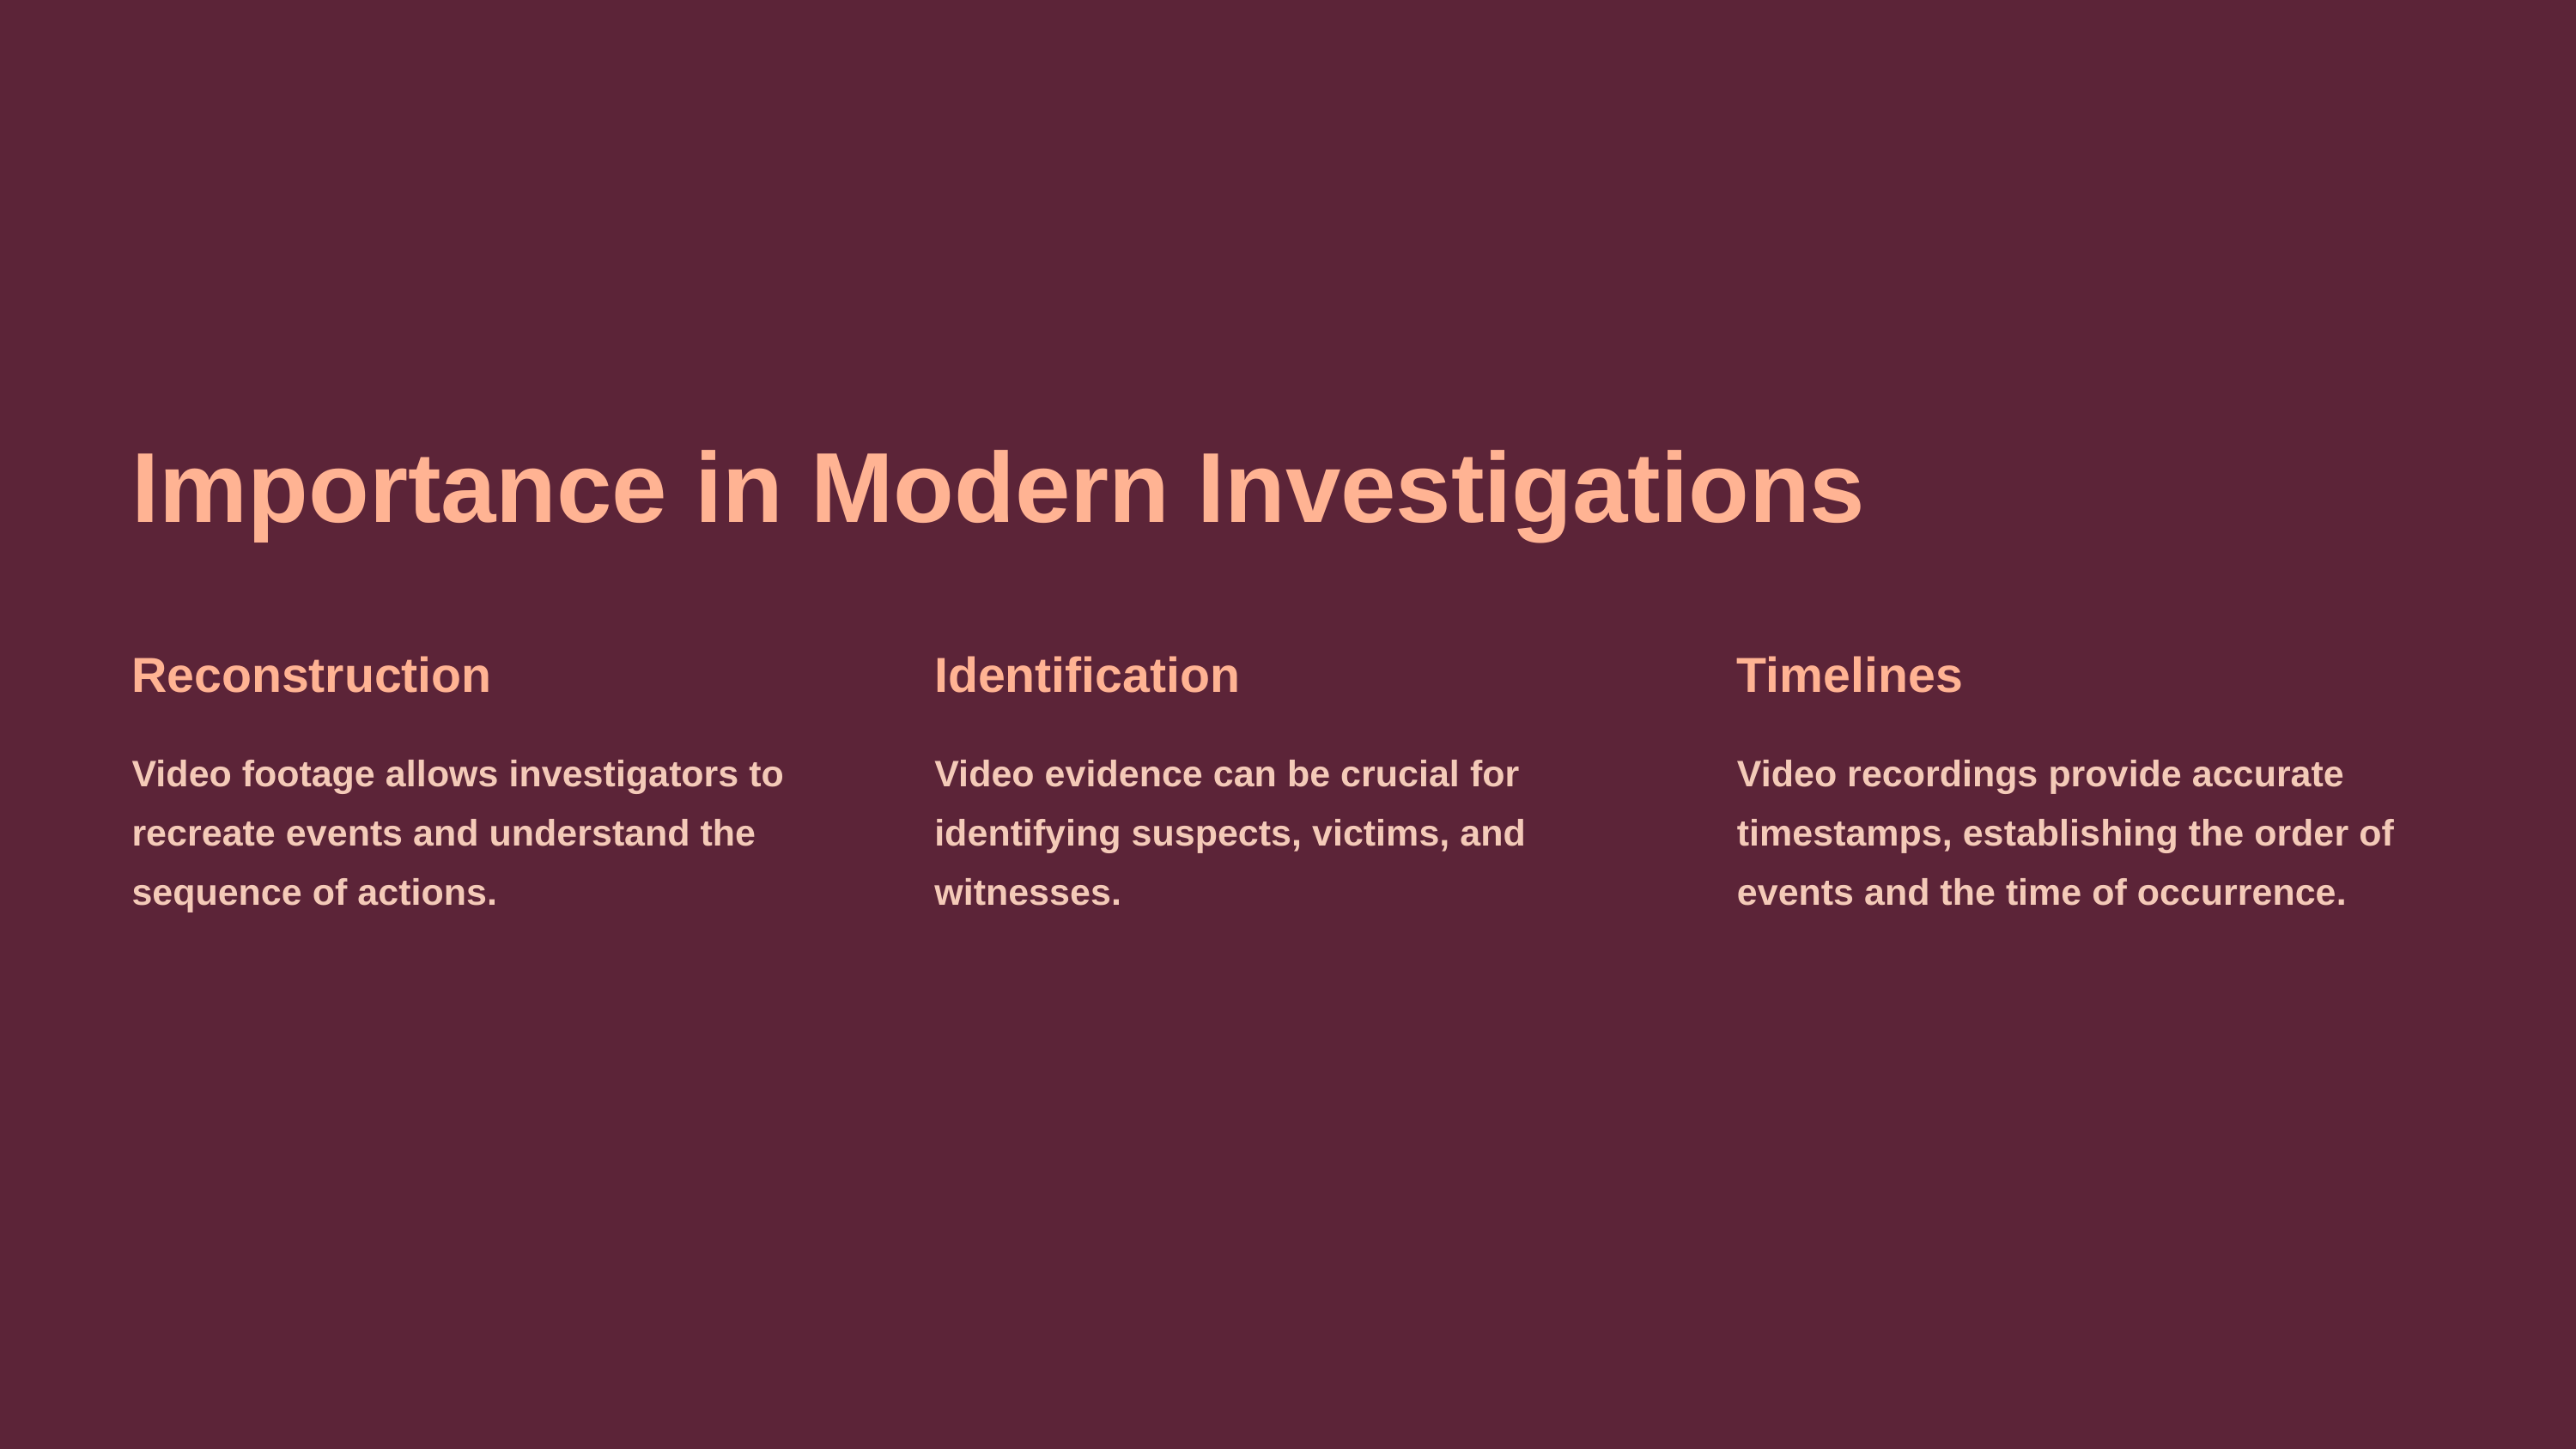

Importance in Modern Investigations
Reconstruction
Identification
Timelines
Video footage allows investigators to recreate events and understand the sequence of actions.
Video evidence can be crucial for identifying suspects, victims, and witnesses.
Video recordings provide accurate timestamps, establishing the order of events and the time of occurrence.